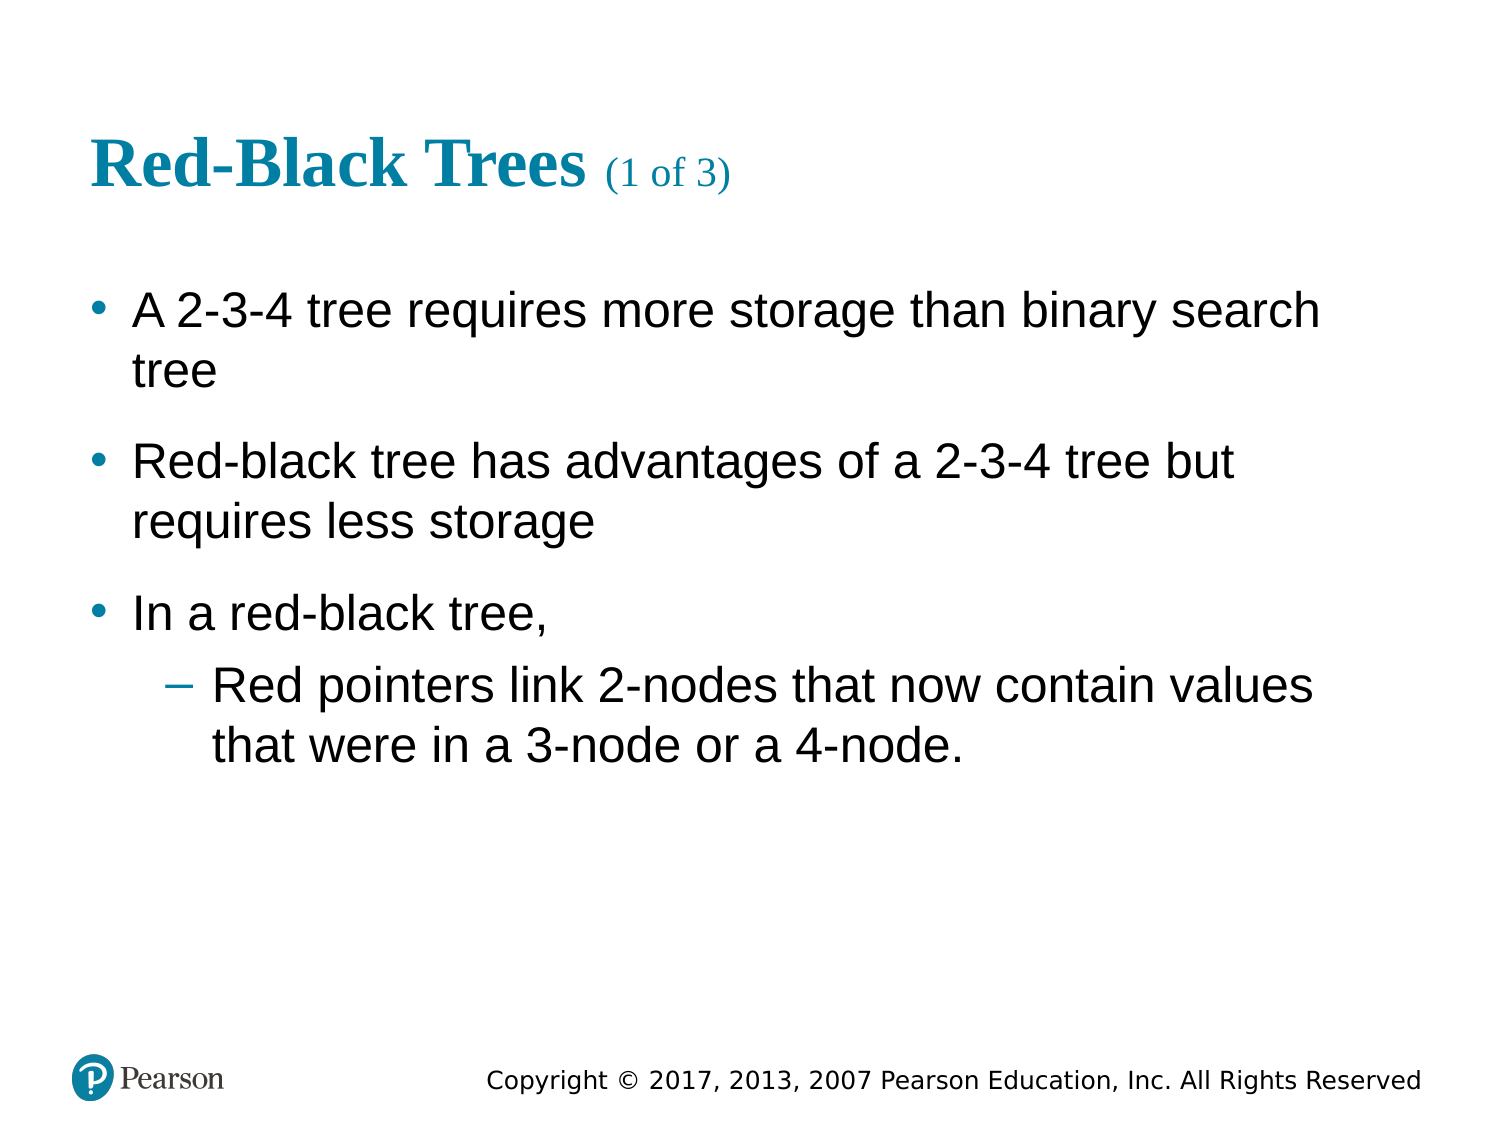

# Red-Black Trees (1 of 3)
A 2-3-4 tree requires more storage than binary search tree
Red-black tree has advantages of a 2-3-4 tree but requires less storage
In a red-black tree,
Red pointers link 2-nodes that now contain values that were in a 3-node or a 4-node.